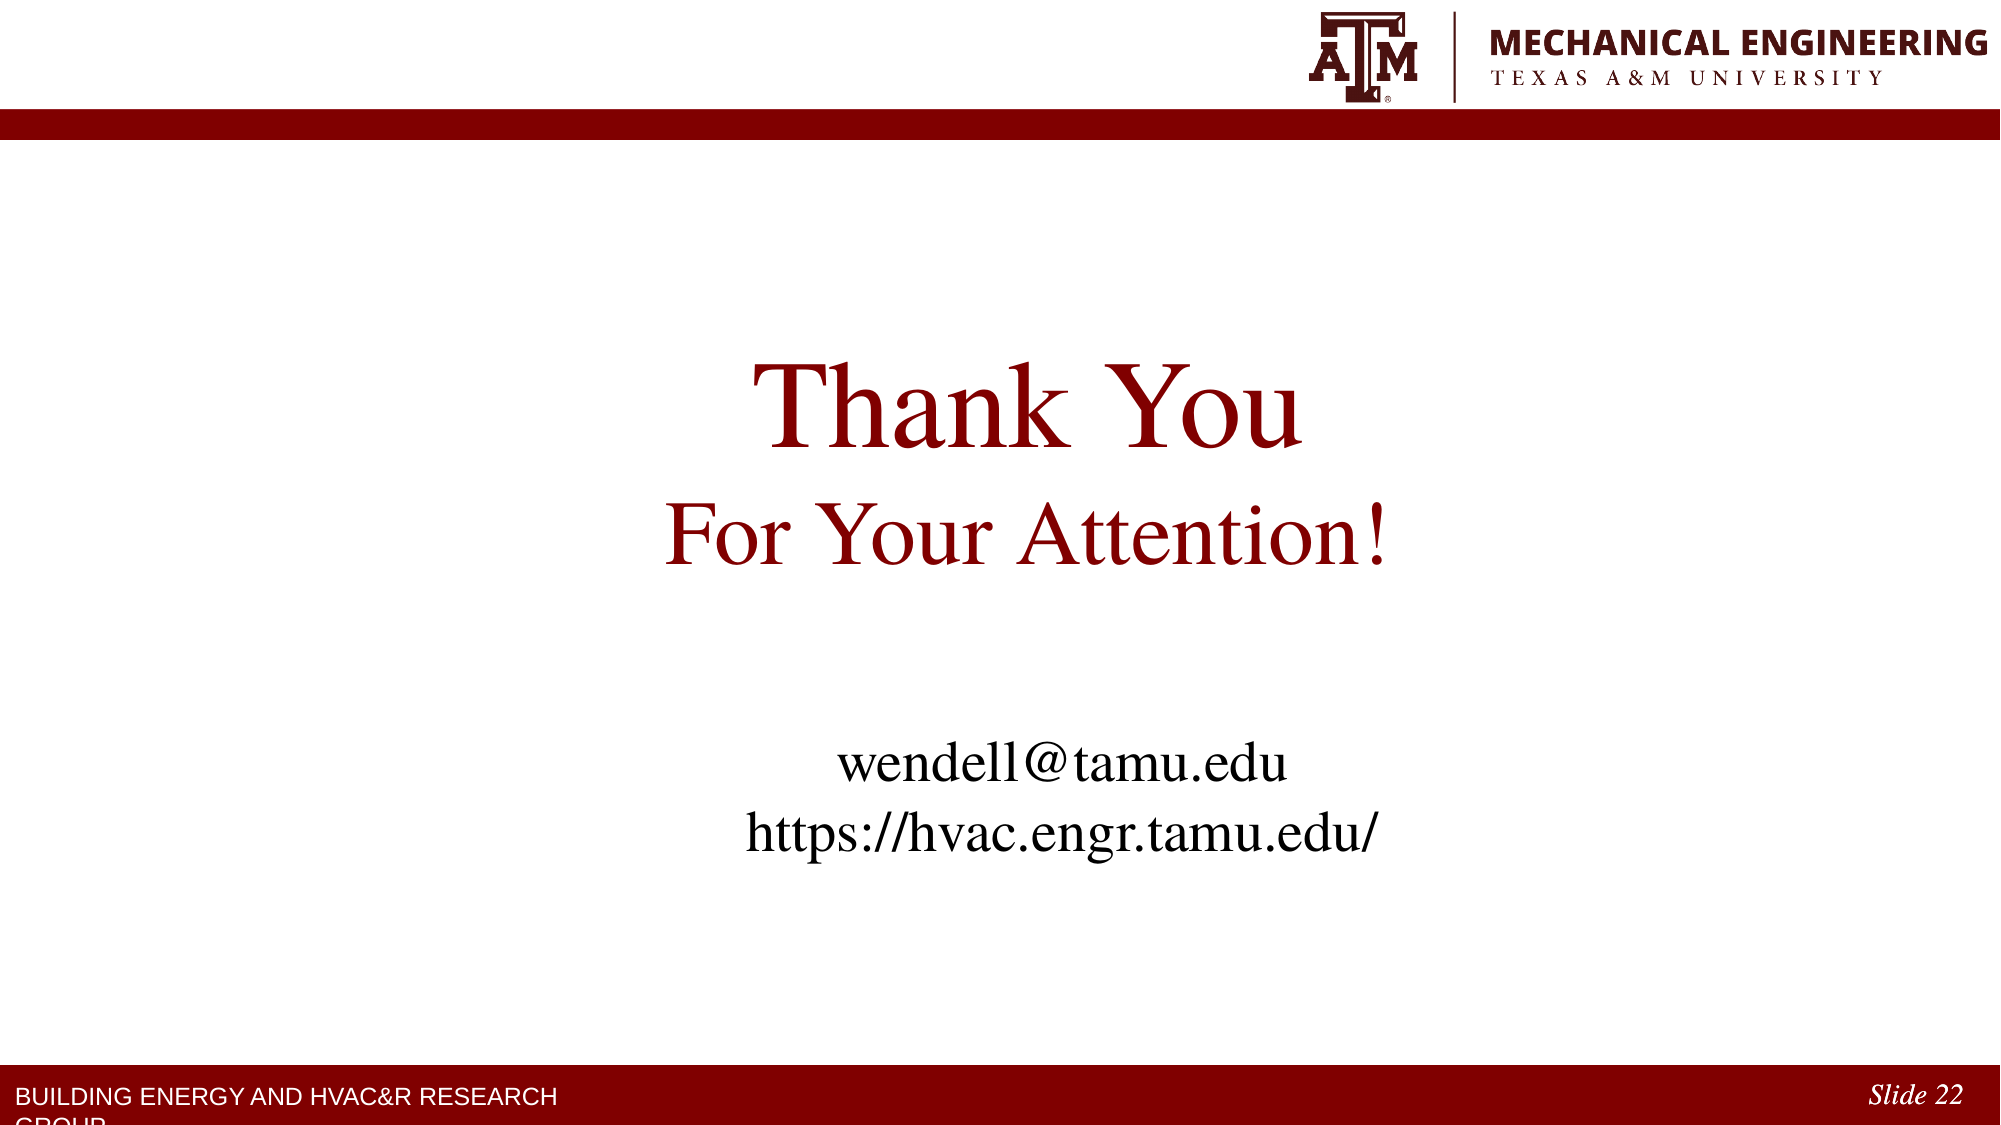

Thank You
For Your Attention!
wendell@tamu.edu
https://hvac.engr.tamu.edu/